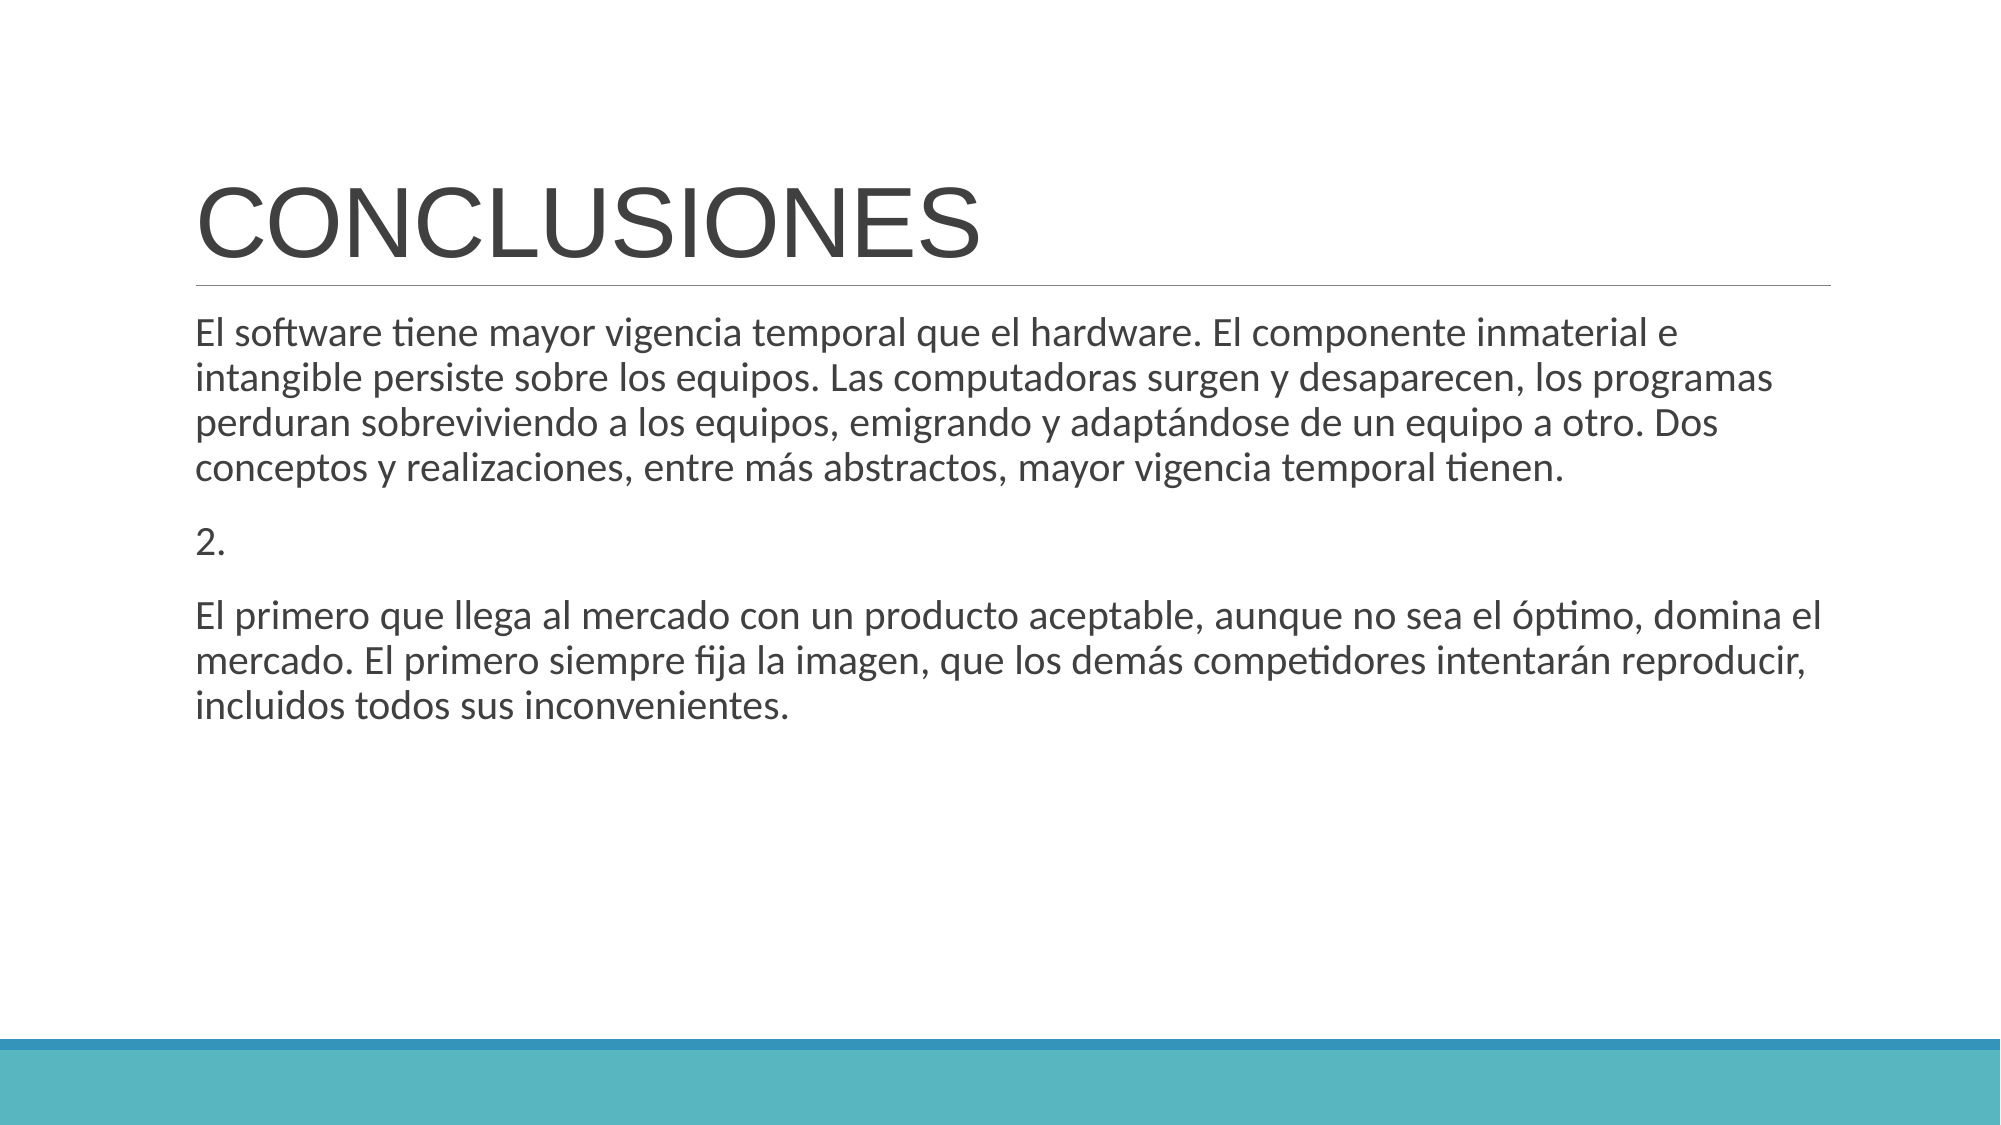

# CONCLUSIONES
El software tiene mayor vigencia temporal que el hardware. El componente inmaterial e intangible persiste sobre los equipos. Las computadoras surgen y desaparecen, los programas perduran sobreviviendo a los equipos, emigrando y adaptándose de un equipo a otro. Dos conceptos y realizaciones, entre más abstractos, mayor vigencia temporal tienen.
2.
El primero que llega al mercado con un producto aceptable, aunque no sea el óptimo, domina el mercado. El primero siempre fija la imagen, que los demás competidores intentarán reproducir, incluidos todos sus inconvenientes.